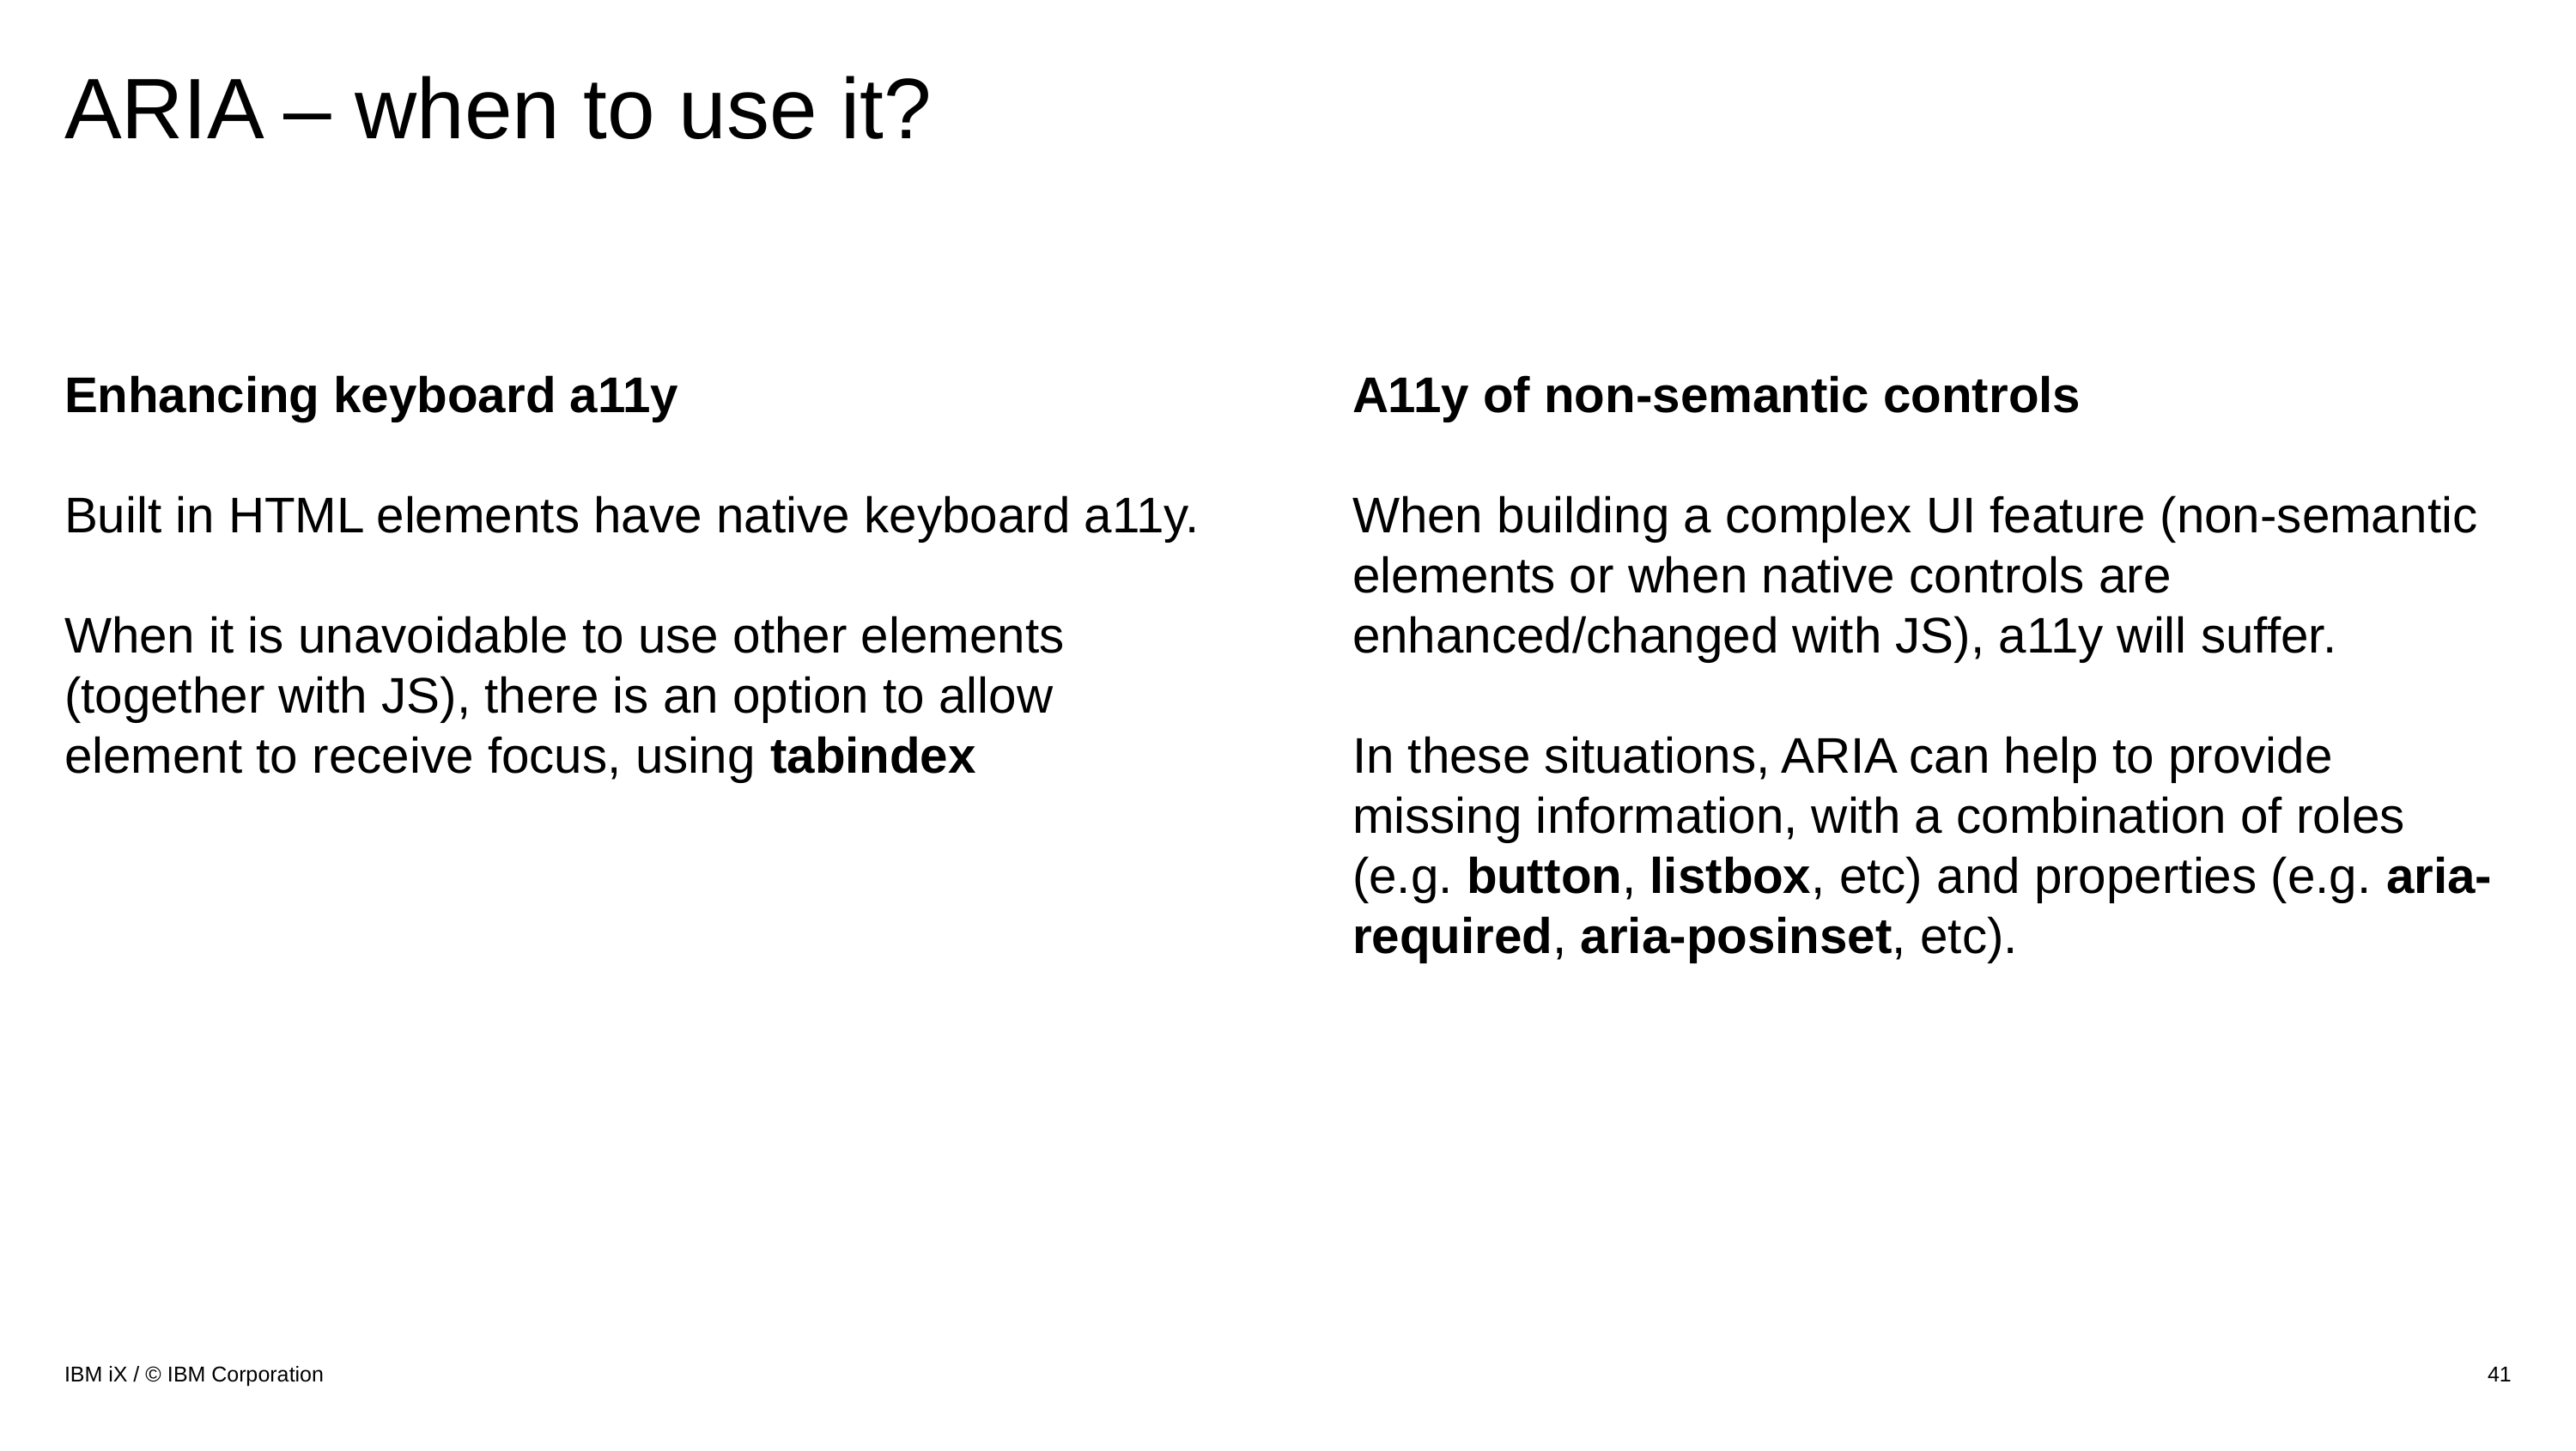

# ARIA – when to use it?
Enhancing keyboard a11y

Built in HTML elements have native keyboard a11y.

When it is unavoidable to use other elements (together with JS), there is an option to allow element to receive focus, using tabindex

A11y of non-semantic controls

When building a complex UI feature (non-semantic elements or when native controls are enhanced/changed with JS), a11y will suffer.

In these situations, ARIA can help to provide missing information, with a combination of roles (e.g. button, listbox, etc) and properties (e.g. aria-required, aria-posinset, etc).
IBM iX / © IBM Corporation
41